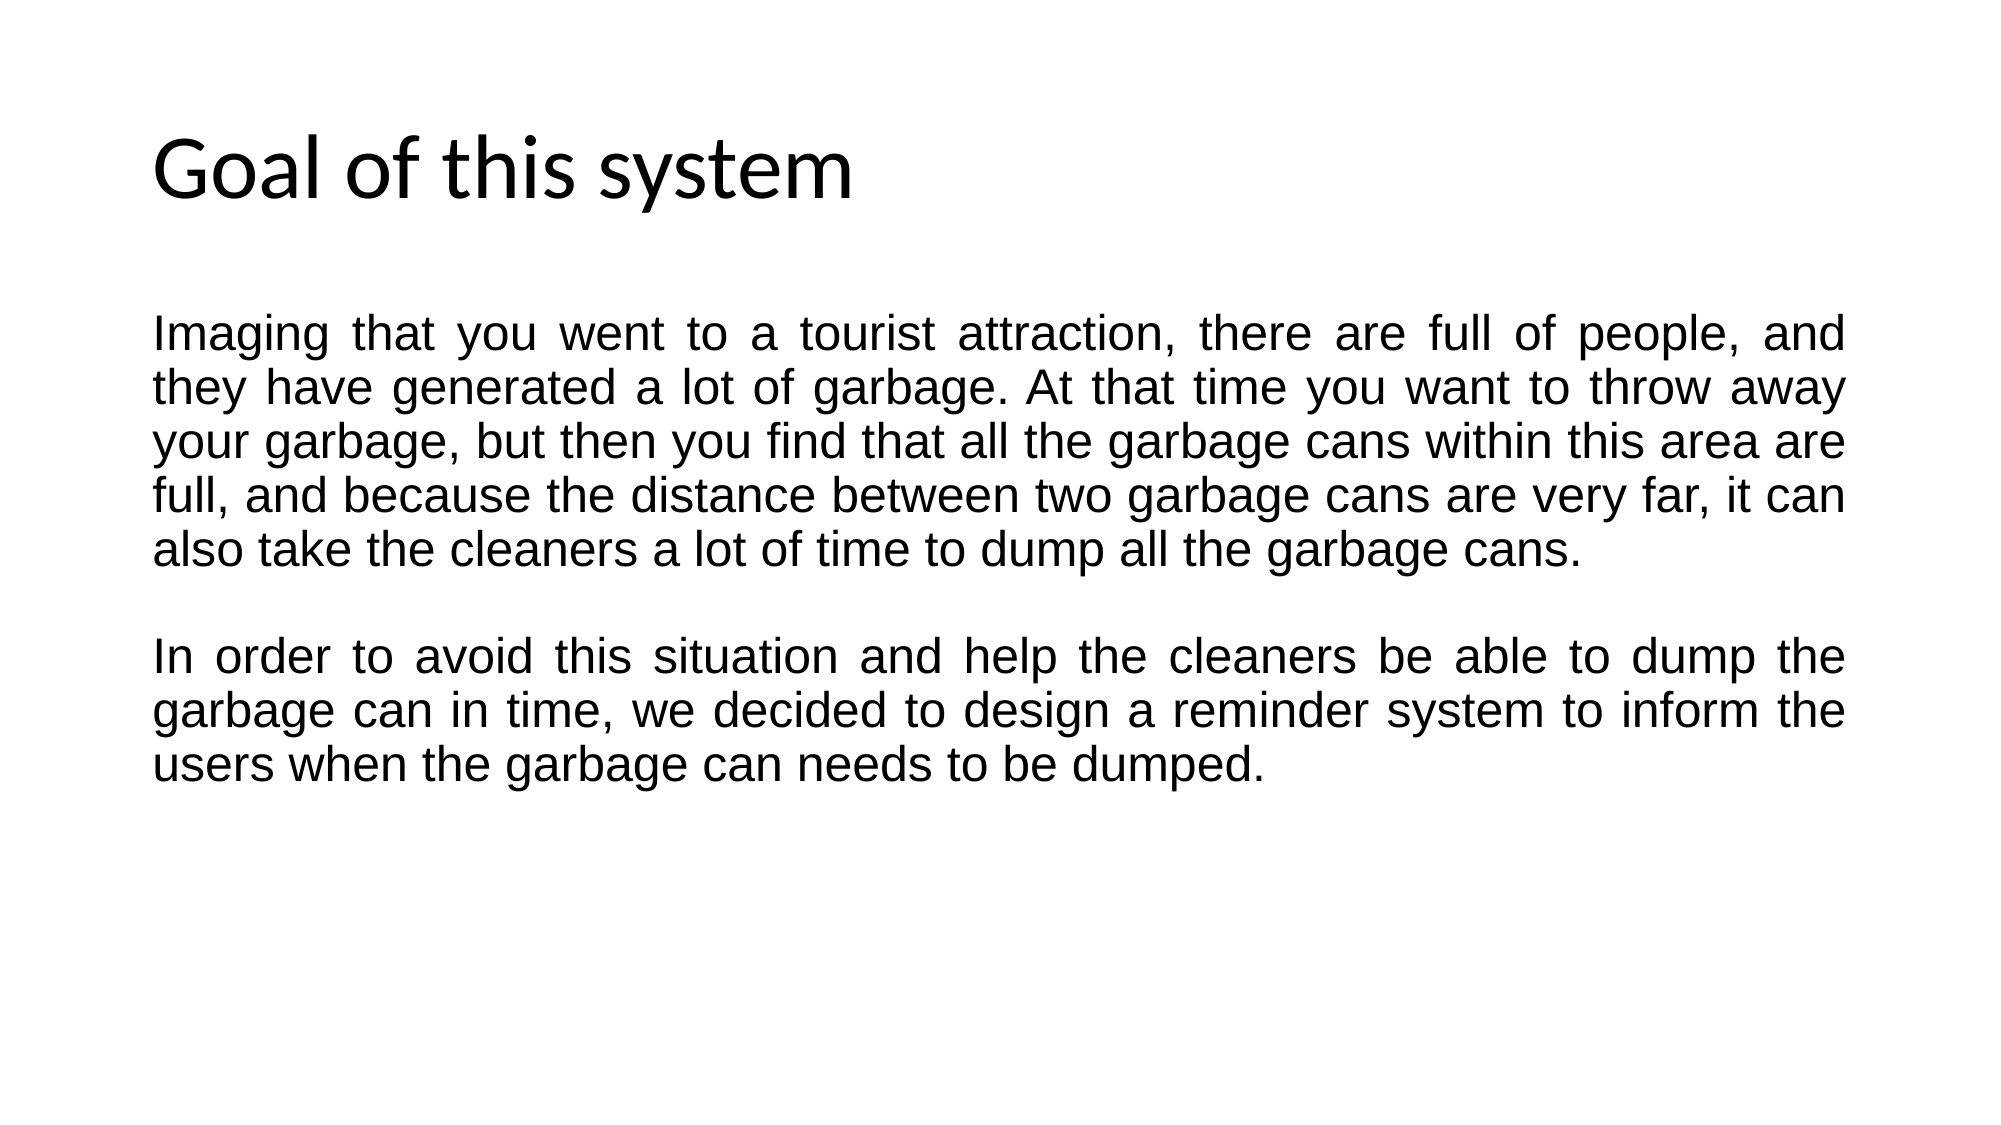

# Goal of this system
Imaging that you went to a tourist attraction, there are full of people, and they have generated a lot of garbage. At that time you want to throw away your garbage, but then you find that all the garbage cans within this area are full, and because the distance between two garbage cans are very far, it can also take the cleaners a lot of time to dump all the garbage cans.

In order to avoid this situation and help the cleaners be able to dump the garbage can in time, we decided to design a reminder system to inform the users when the garbage can needs to be dumped.